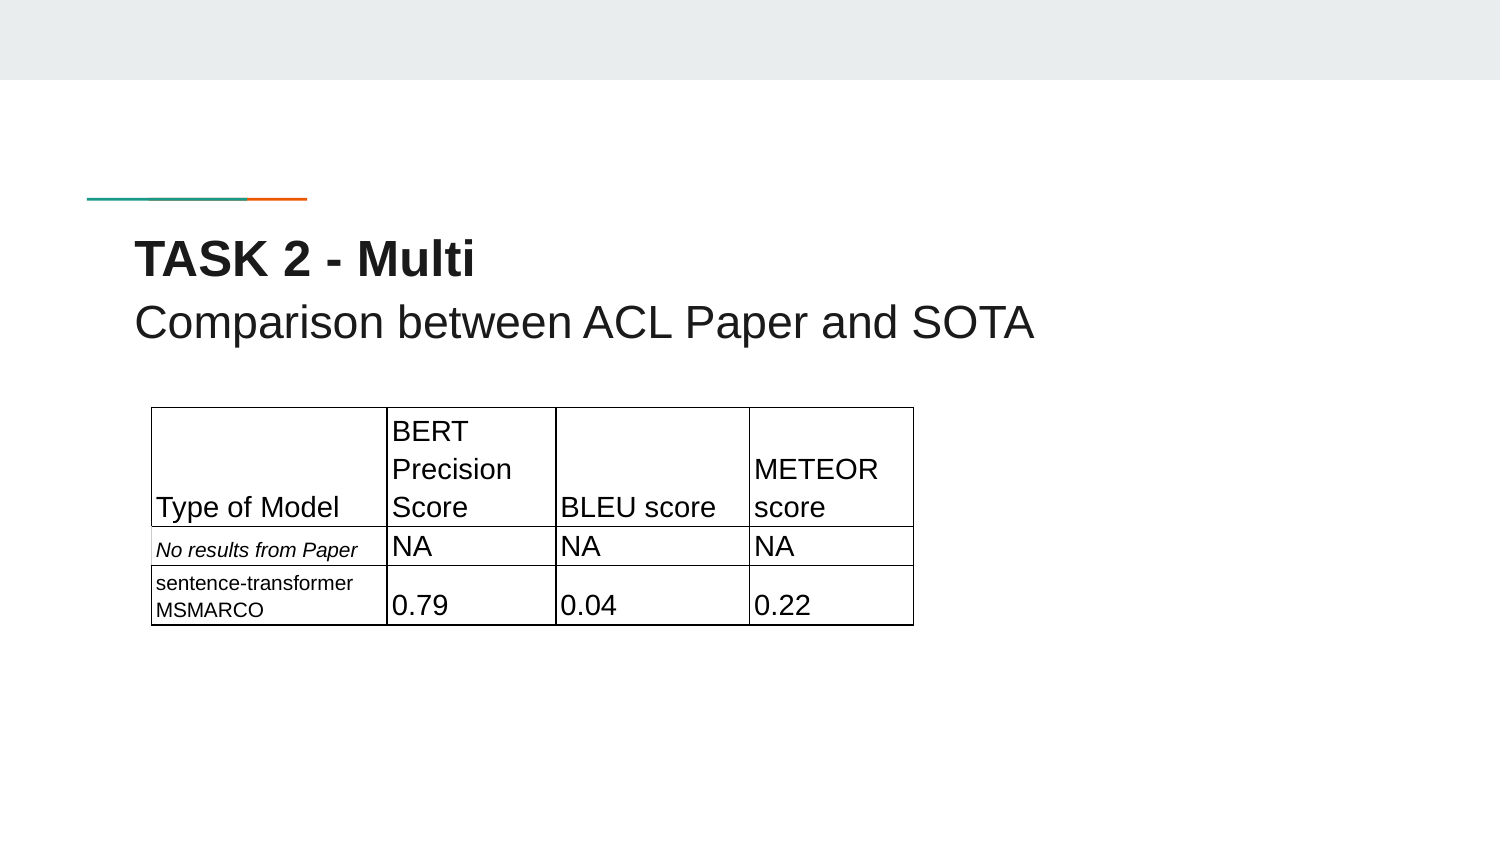

# TASK 2 - Multi
Comparison between ACL Paper and SOTA
| Type of Model | BERT Precision Score | BLEU score | METEOR score |
| --- | --- | --- | --- |
| No results from Paper | NA | NA | NA |
| sentence-transformer MSMARCO | 0.79 | 0.04 | 0.22 |